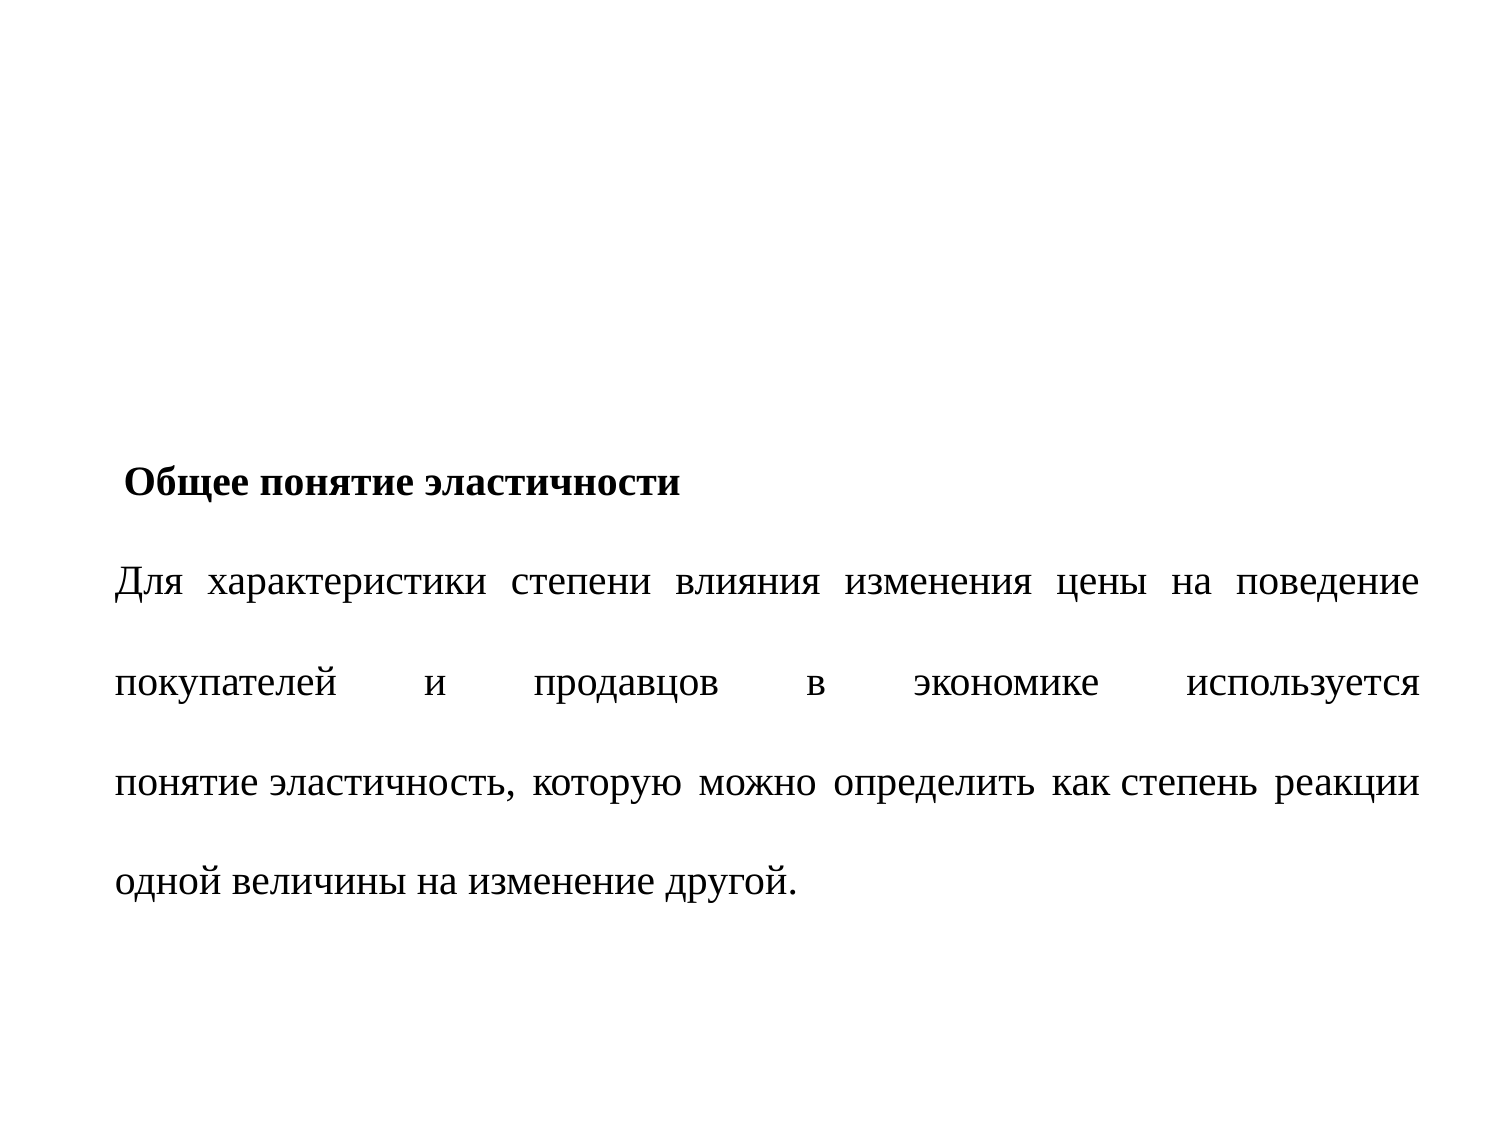

Общее понятие эластичности
Для характеристики степени влияния изменения цены на поведение покупателей и продавцов в экономике используется понятие эластичность, которую можно определить как степень реакции одной величины на изменение другой.